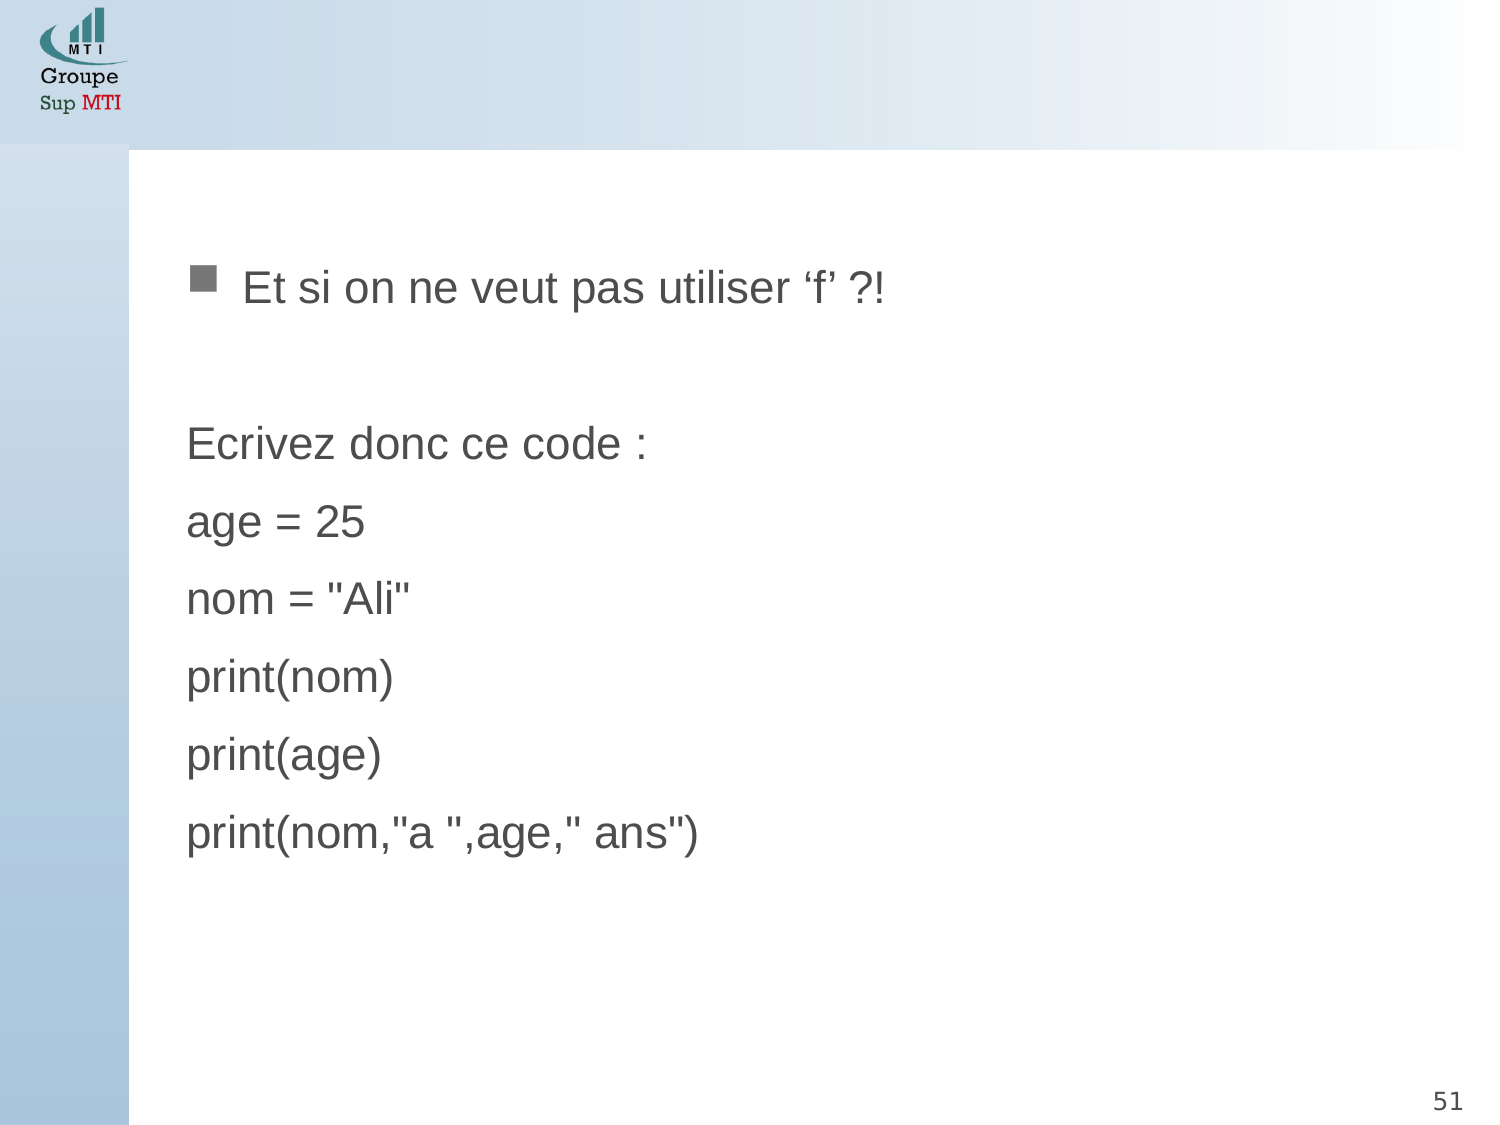

#
Et si on ne veut pas utiliser ‘f’ ?!

Ecrivez donc ce code :
age = 25
nom = "Ali"
print(nom)
print(age)
print(nom,"a ",age," ans")